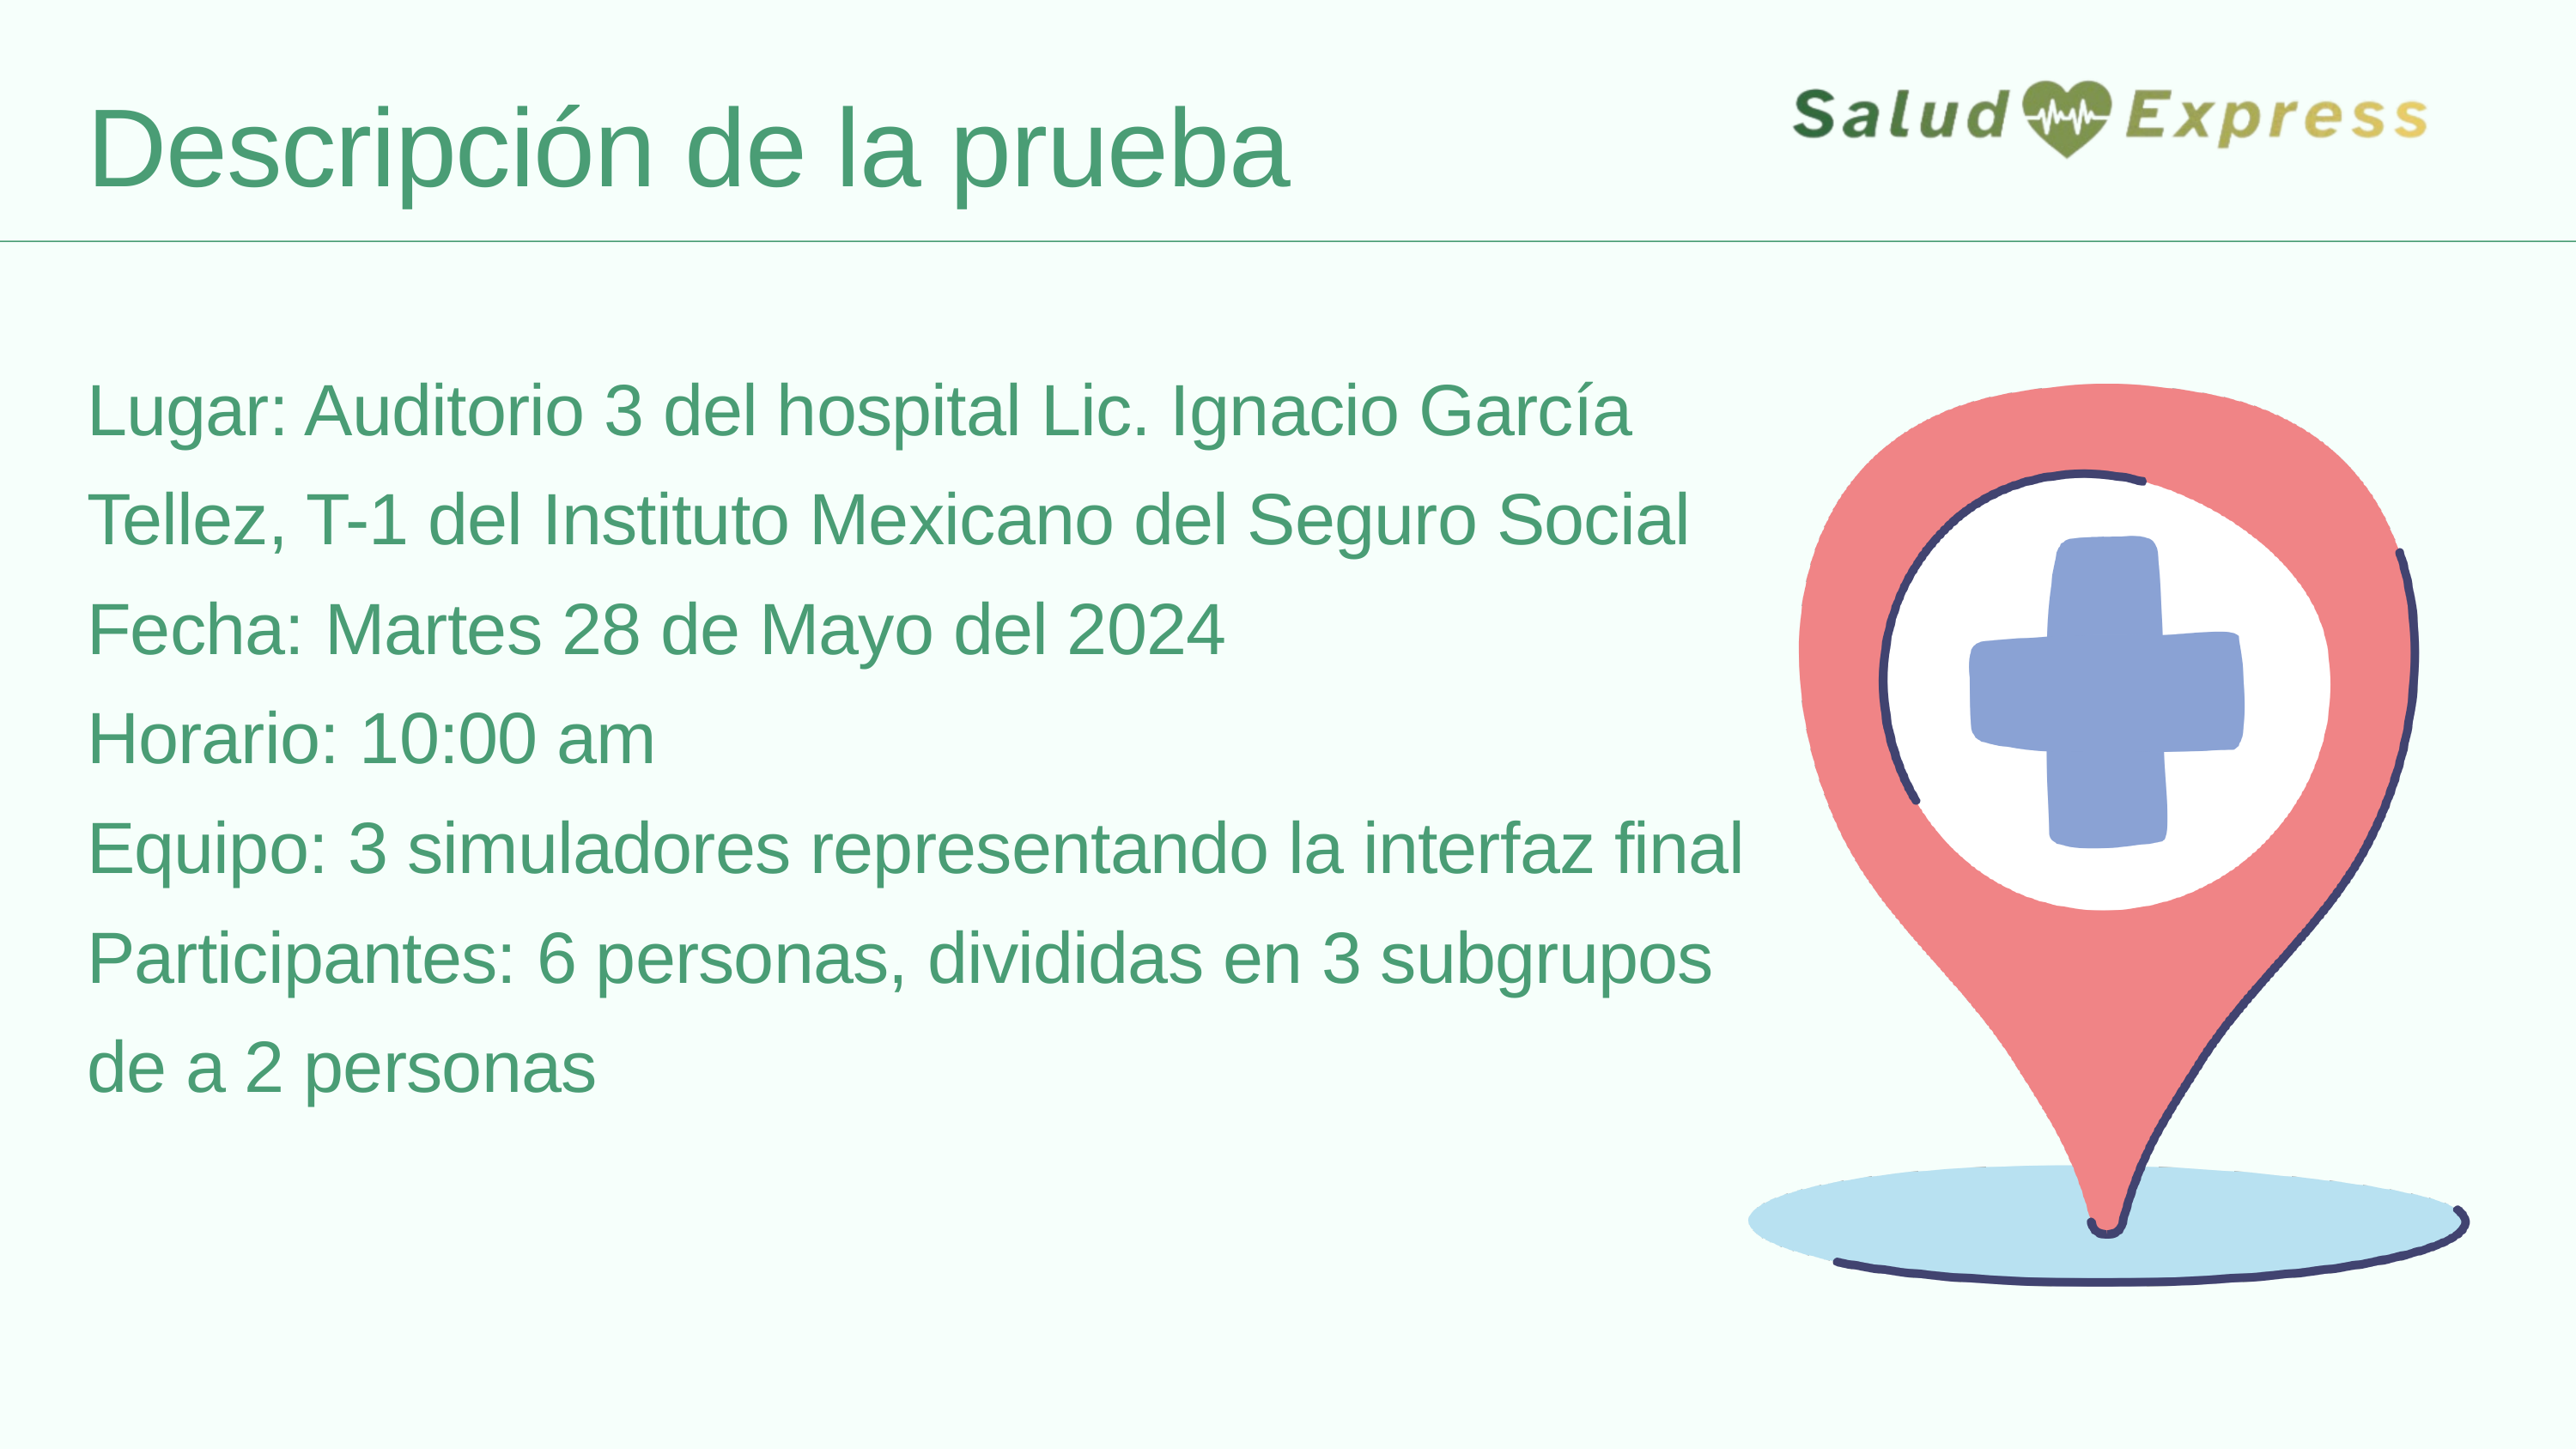

Descripción de la prueba

Lugar: Auditorio 3 del hospital Lic. Ignacio García Tellez, T-1 del Instituto Mexicano del Seguro Social
Fecha: Martes 28 de Mayo del 2024
Horario: 10:00 am
Equipo: 3 simuladores representando la interfaz final
Participantes: 6 personas, divididas en 3 subgrupos de a 2 personas